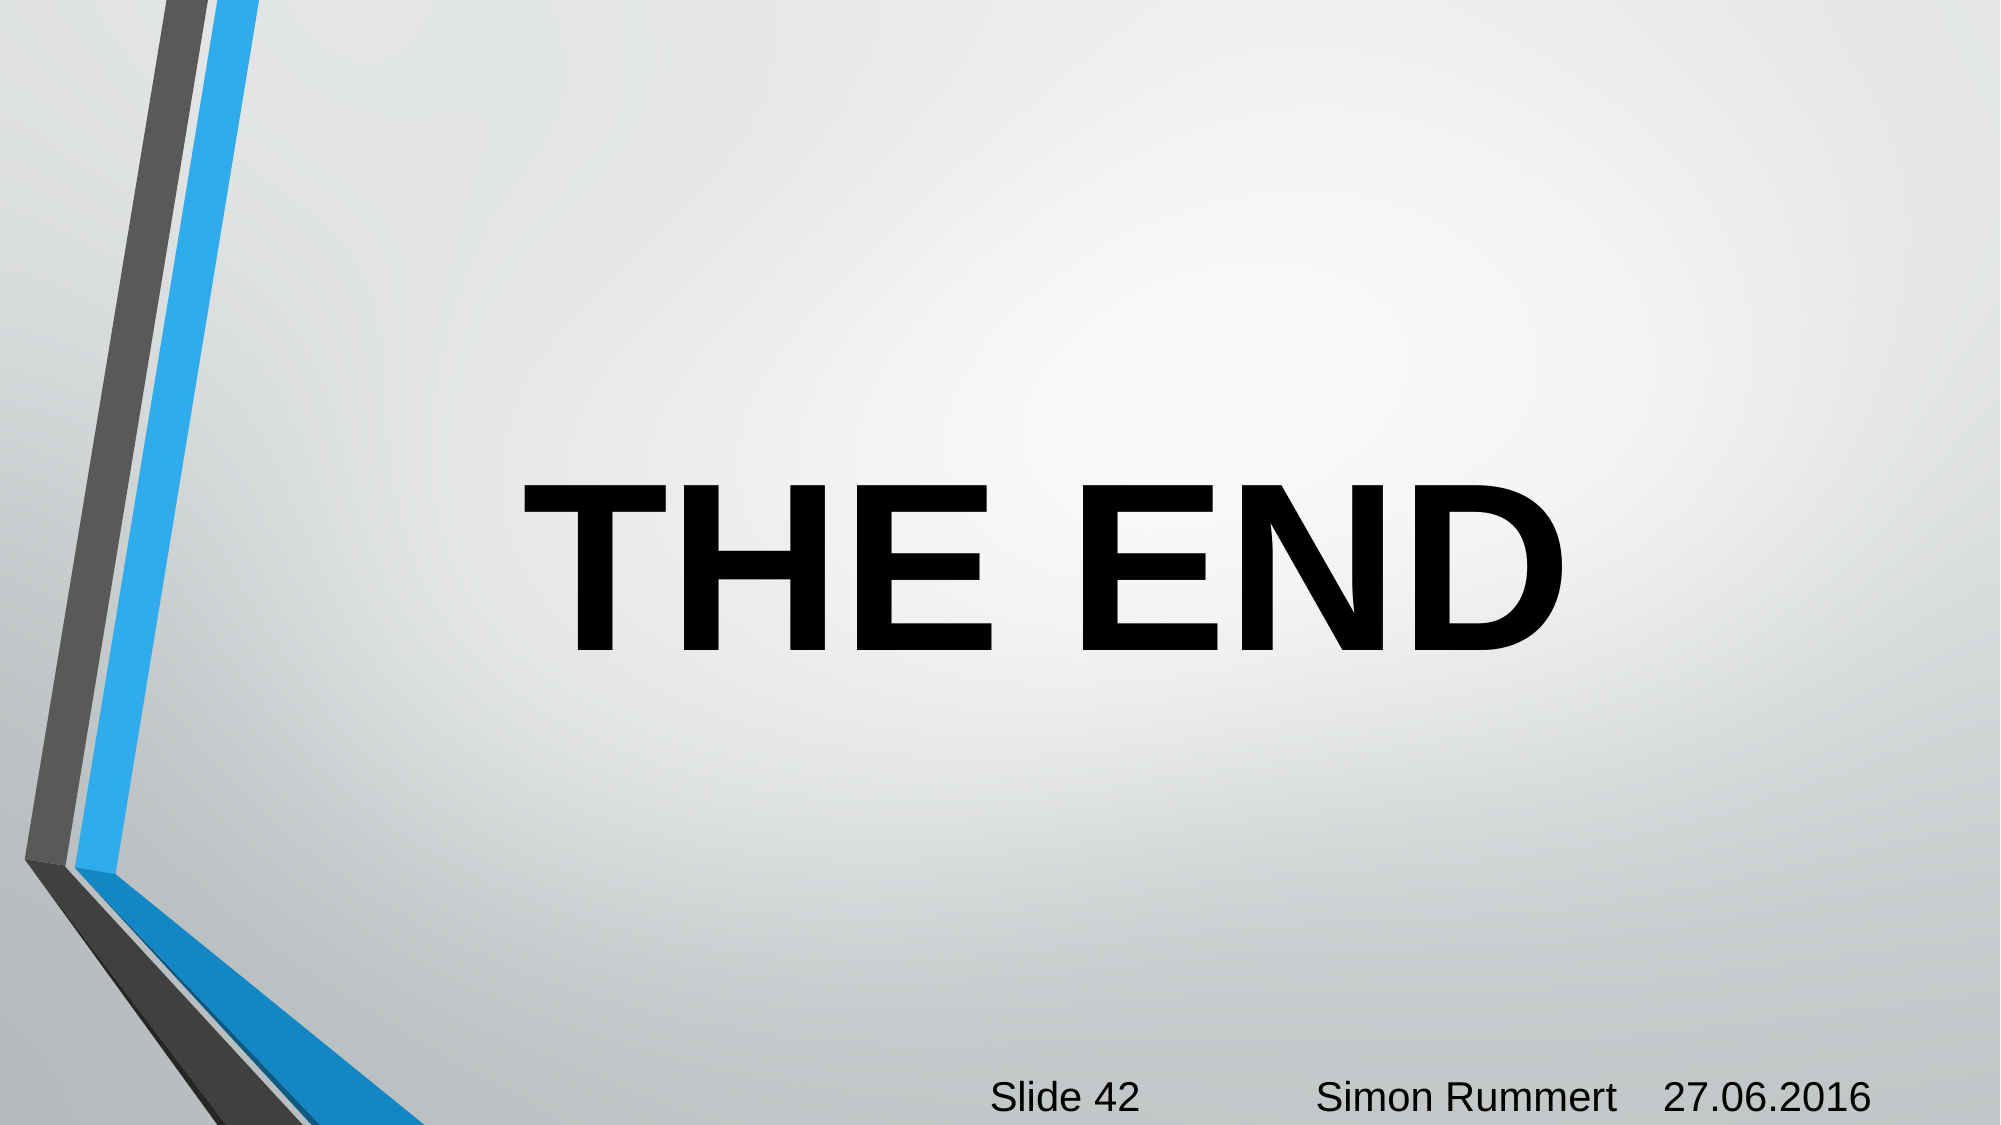

THE END
Slide 42
Simon Rummert
27.06.2016